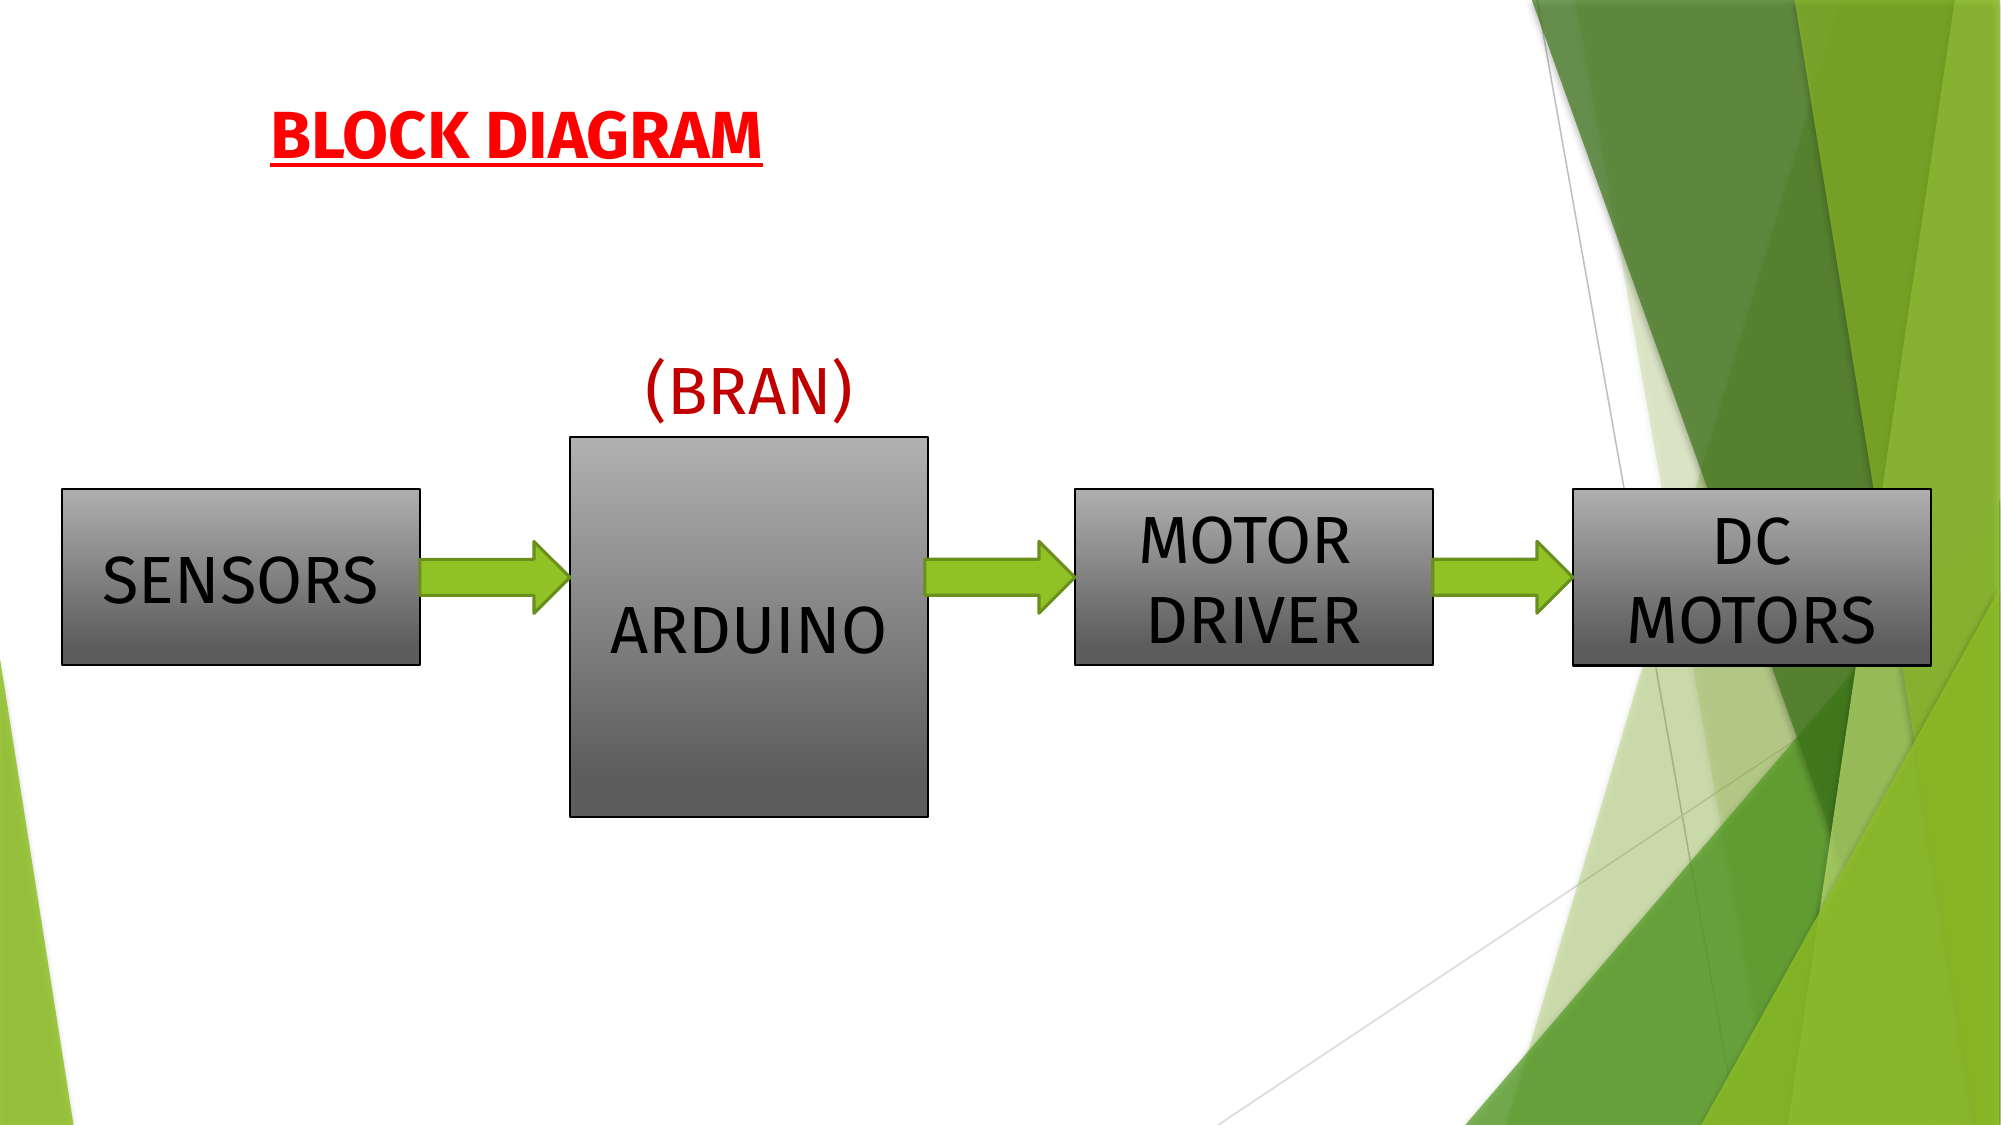

BLOCK DIAGRAM
(BRAN)
ARDUINO
SENSORS
MOTOR
DRIVER
DC MOTORS